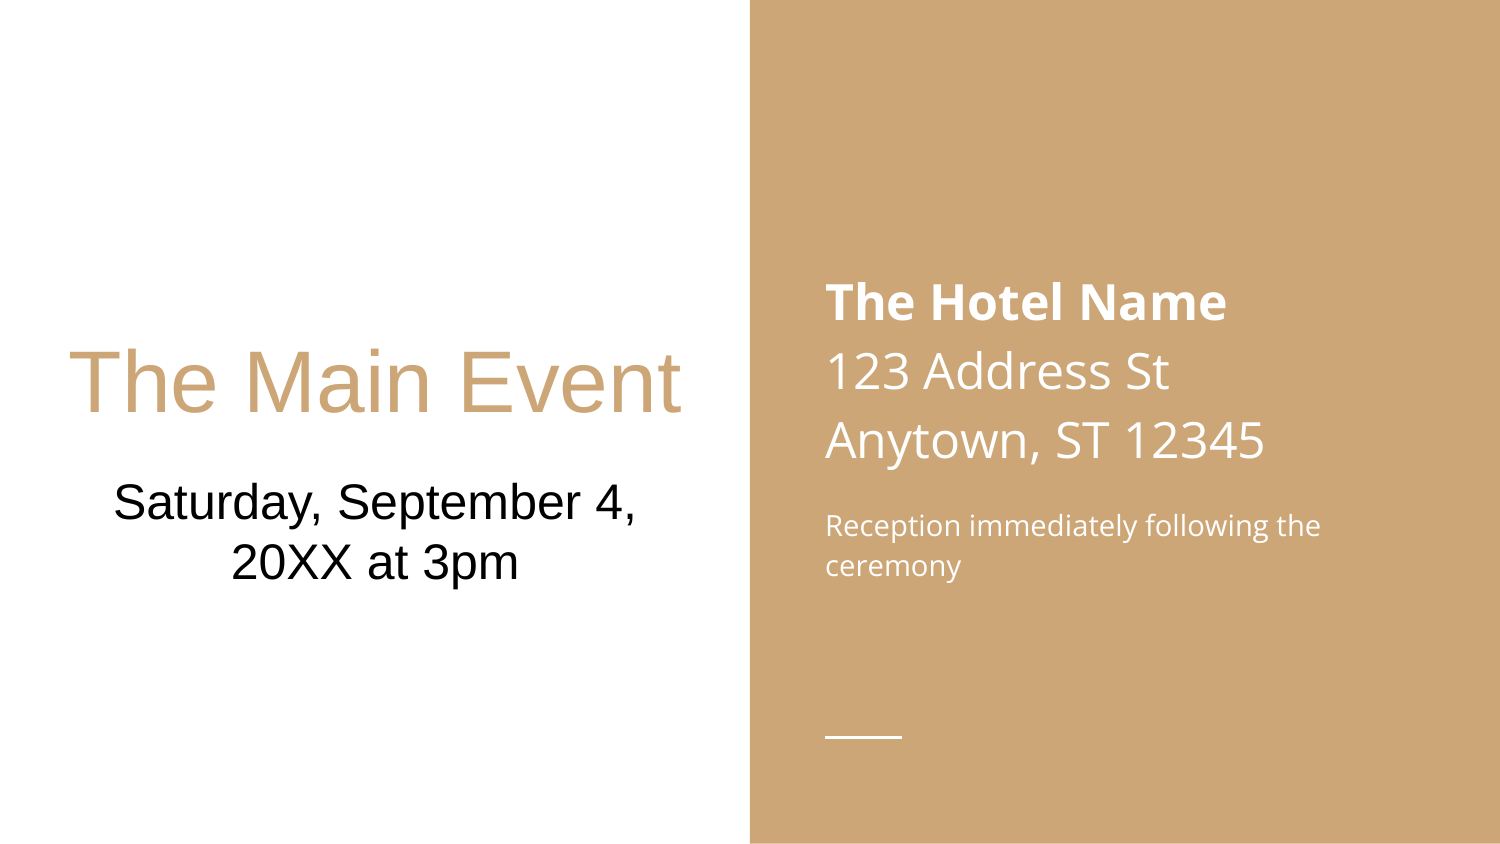

The Hotel Name
123 Address St
Anytown, ST 12345
Reception immediately following the ceremony
# The Main Event
Saturday, September 4, 20XX at 3pm